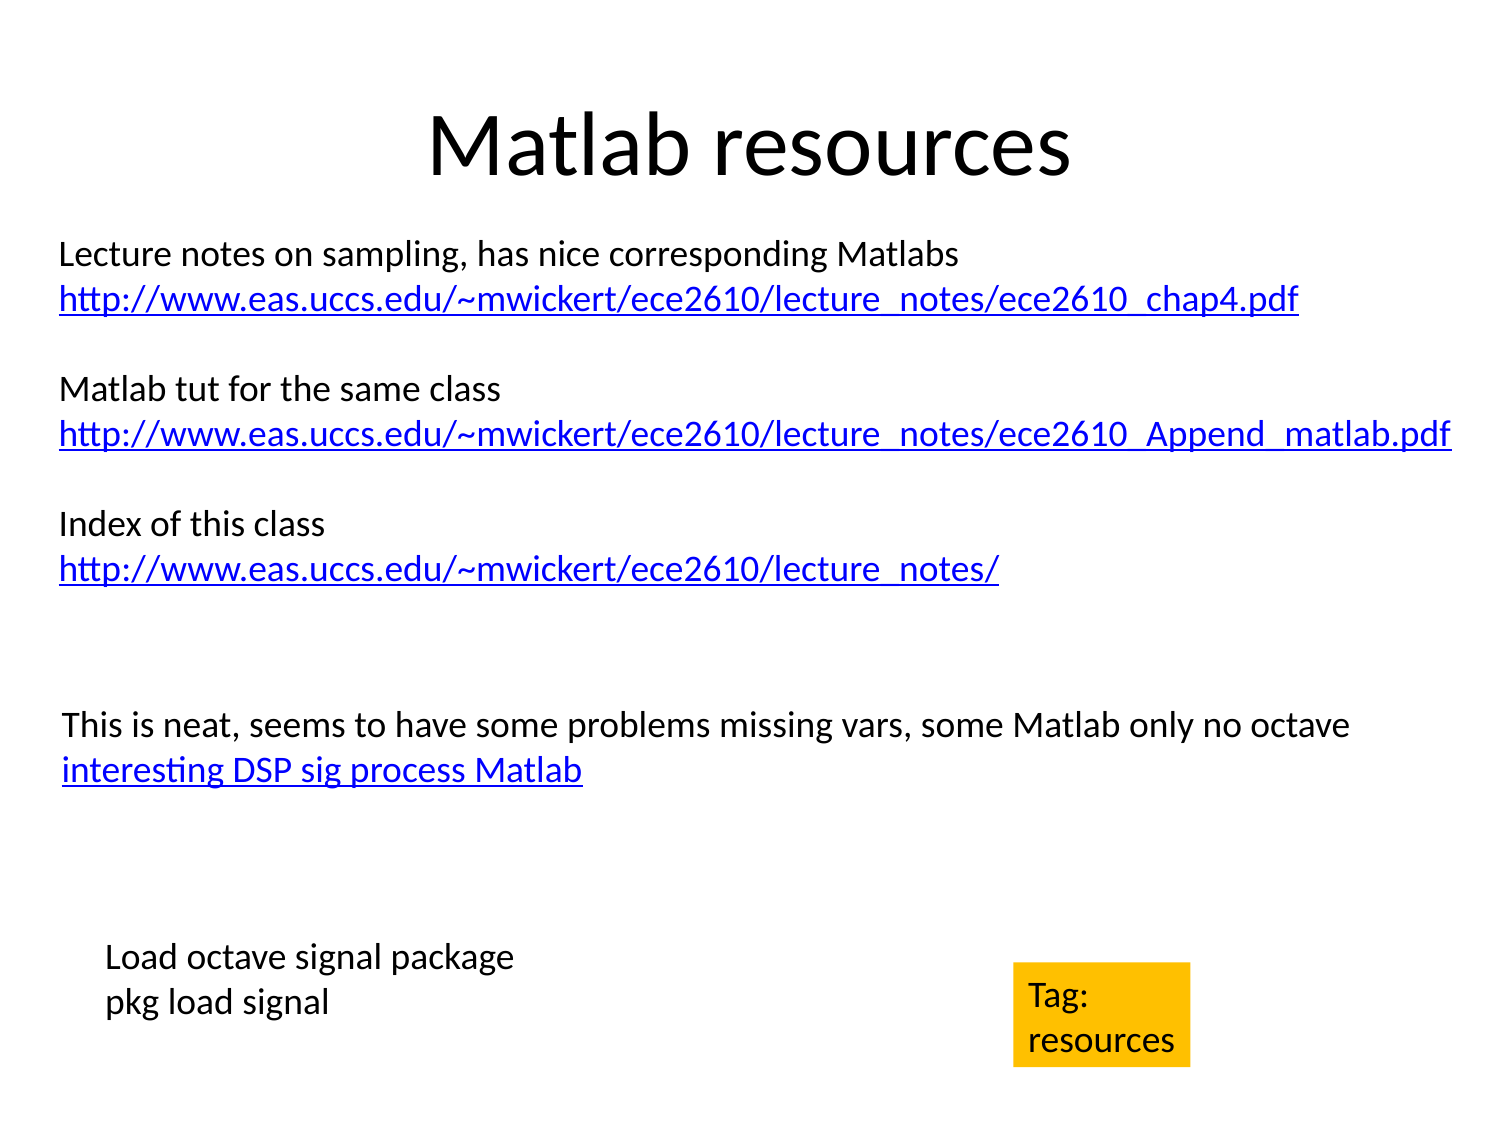

# Matlab resources
Lecture notes on sampling, has nice corresponding Matlabs
http://www.eas.uccs.edu/~mwickert/ece2610/lecture_notes/ece2610_chap4.pdf

Matlab tut for the same class
http://www.eas.uccs.edu/~mwickert/ece2610/lecture_notes/ece2610_Append_matlab.pdf

Index of this class
http://www.eas.uccs.edu/~mwickert/ece2610/lecture_notes/
This is neat, seems to have some problems missing vars, some Matlab only no octave
interesting DSP sig process Matlab

Load octave signal package
pkg load signal
Tag:
resources